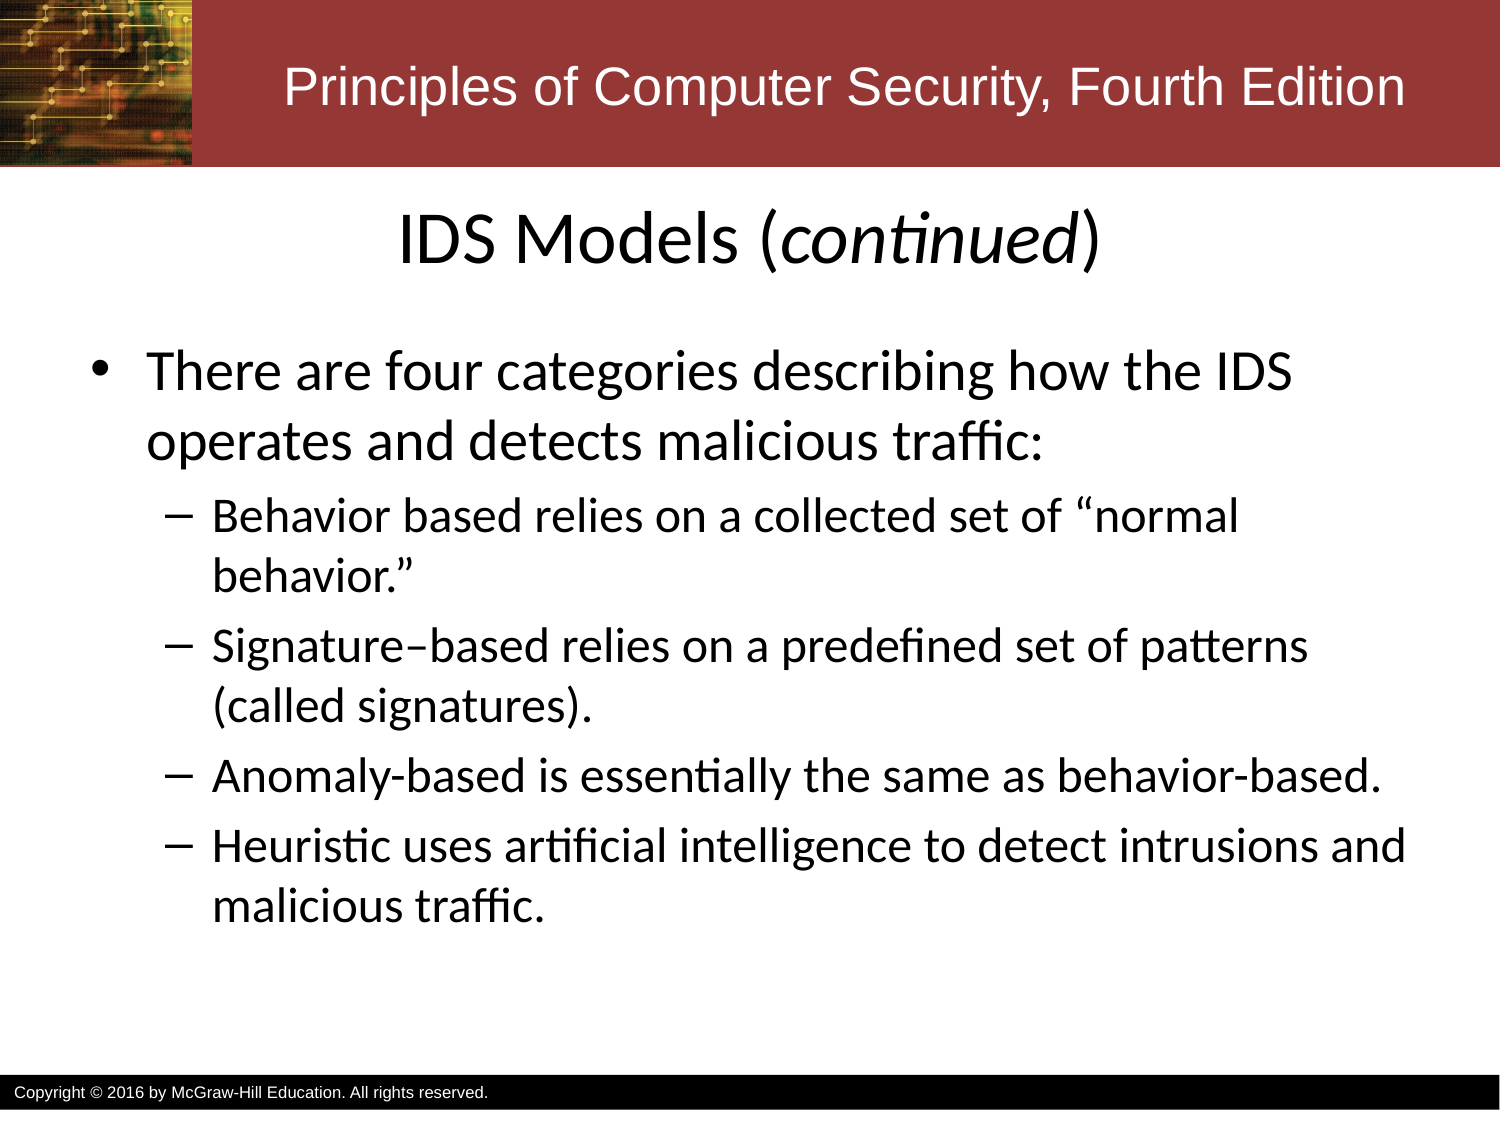

# IDS Models (continued)
There are four categories describing how the IDS operates and detects malicious traffic:
Behavior based relies on a collected set of “normal behavior.”
Signature–based relies on a predefined set of patterns (called signatures).
Anomaly-based is essentially the same as behavior-based.
Heuristic uses artificial intelligence to detect intrusions and malicious traffic.